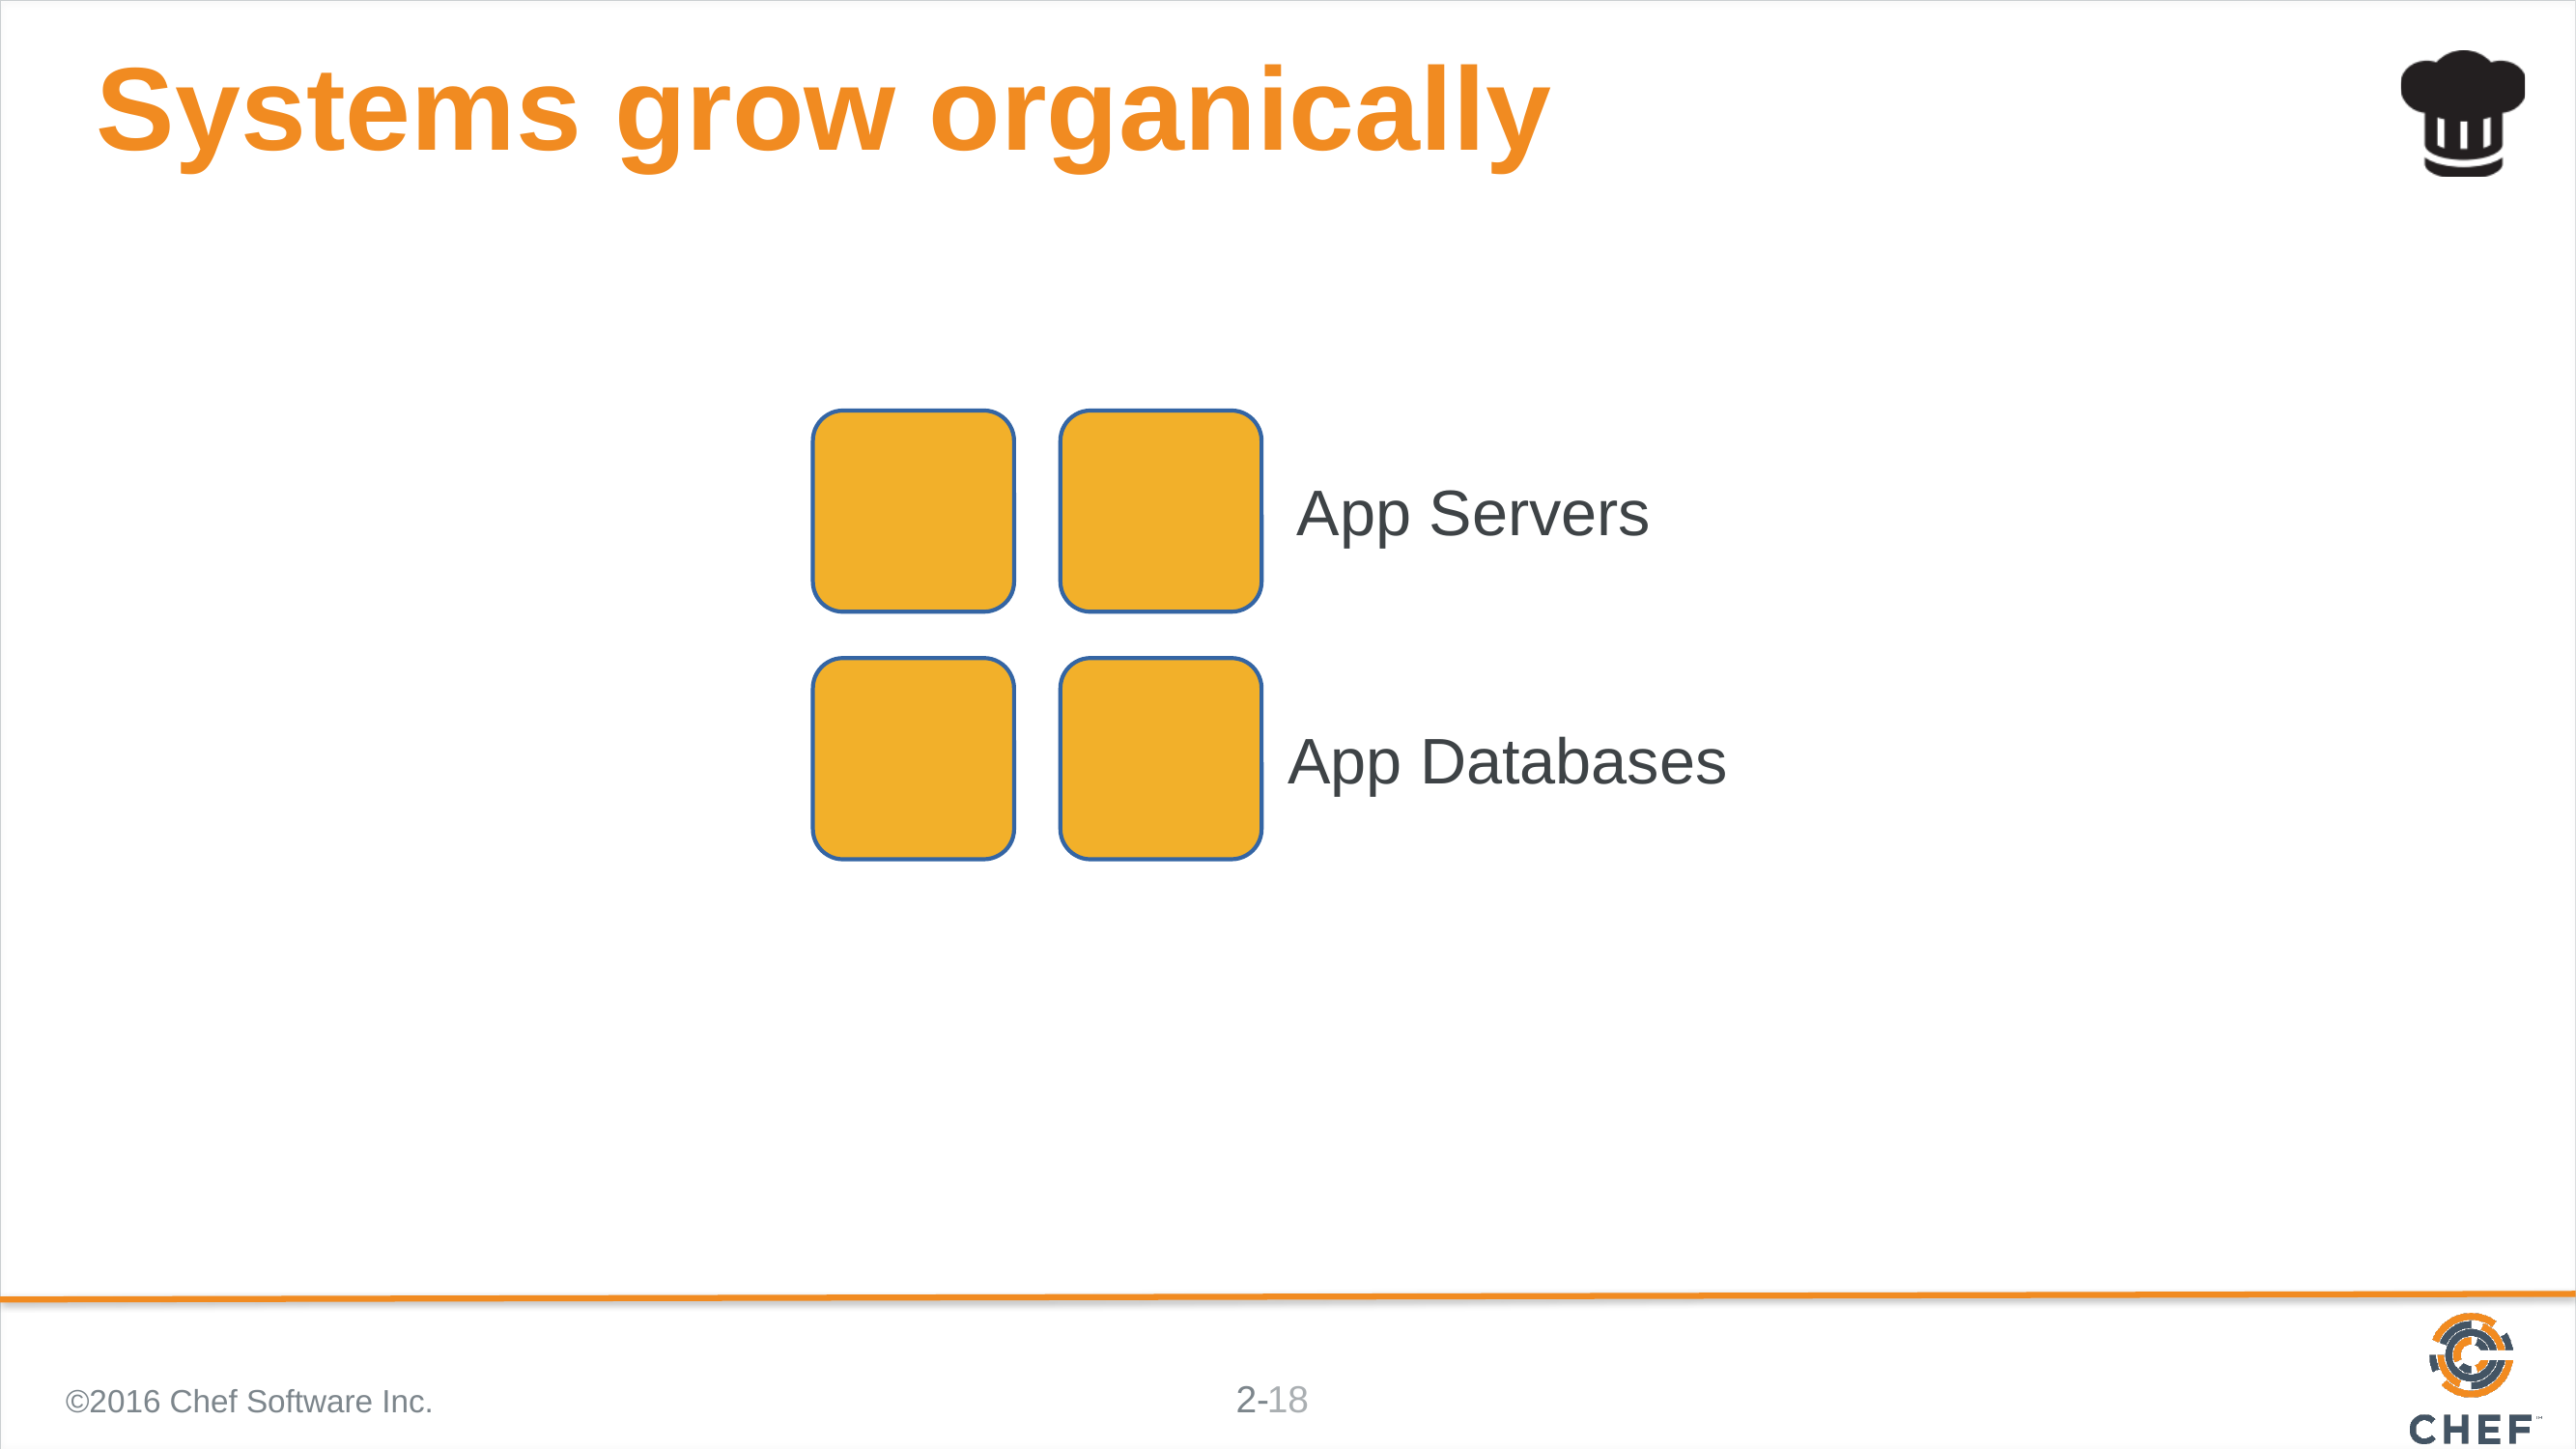

# Systems grow organically

App Servers

App Databases
©2016 Chef Software Inc.
18